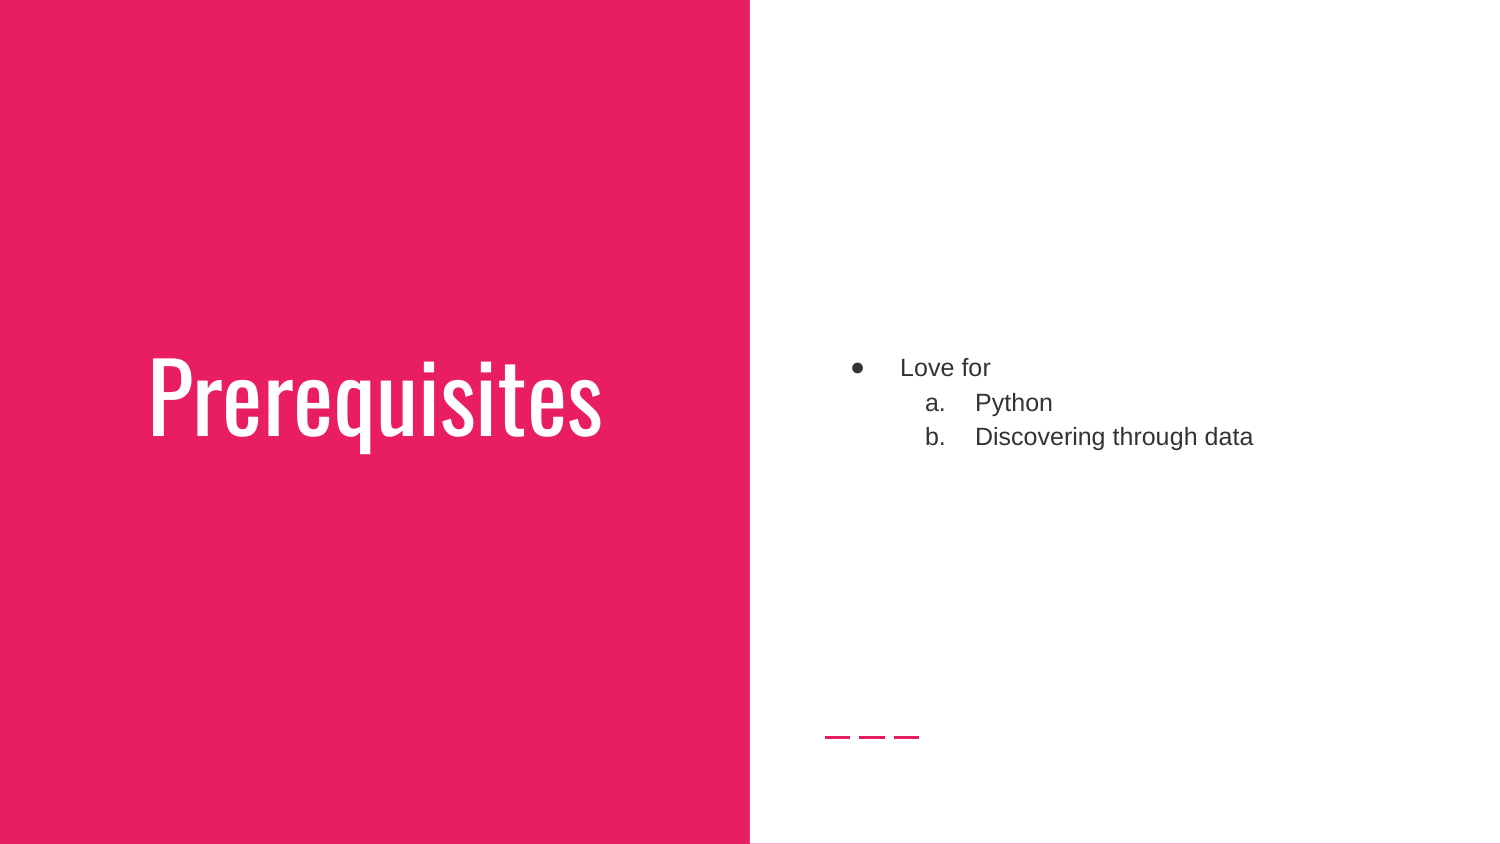

Love for
Python
Discovering through data

# Prerequisites